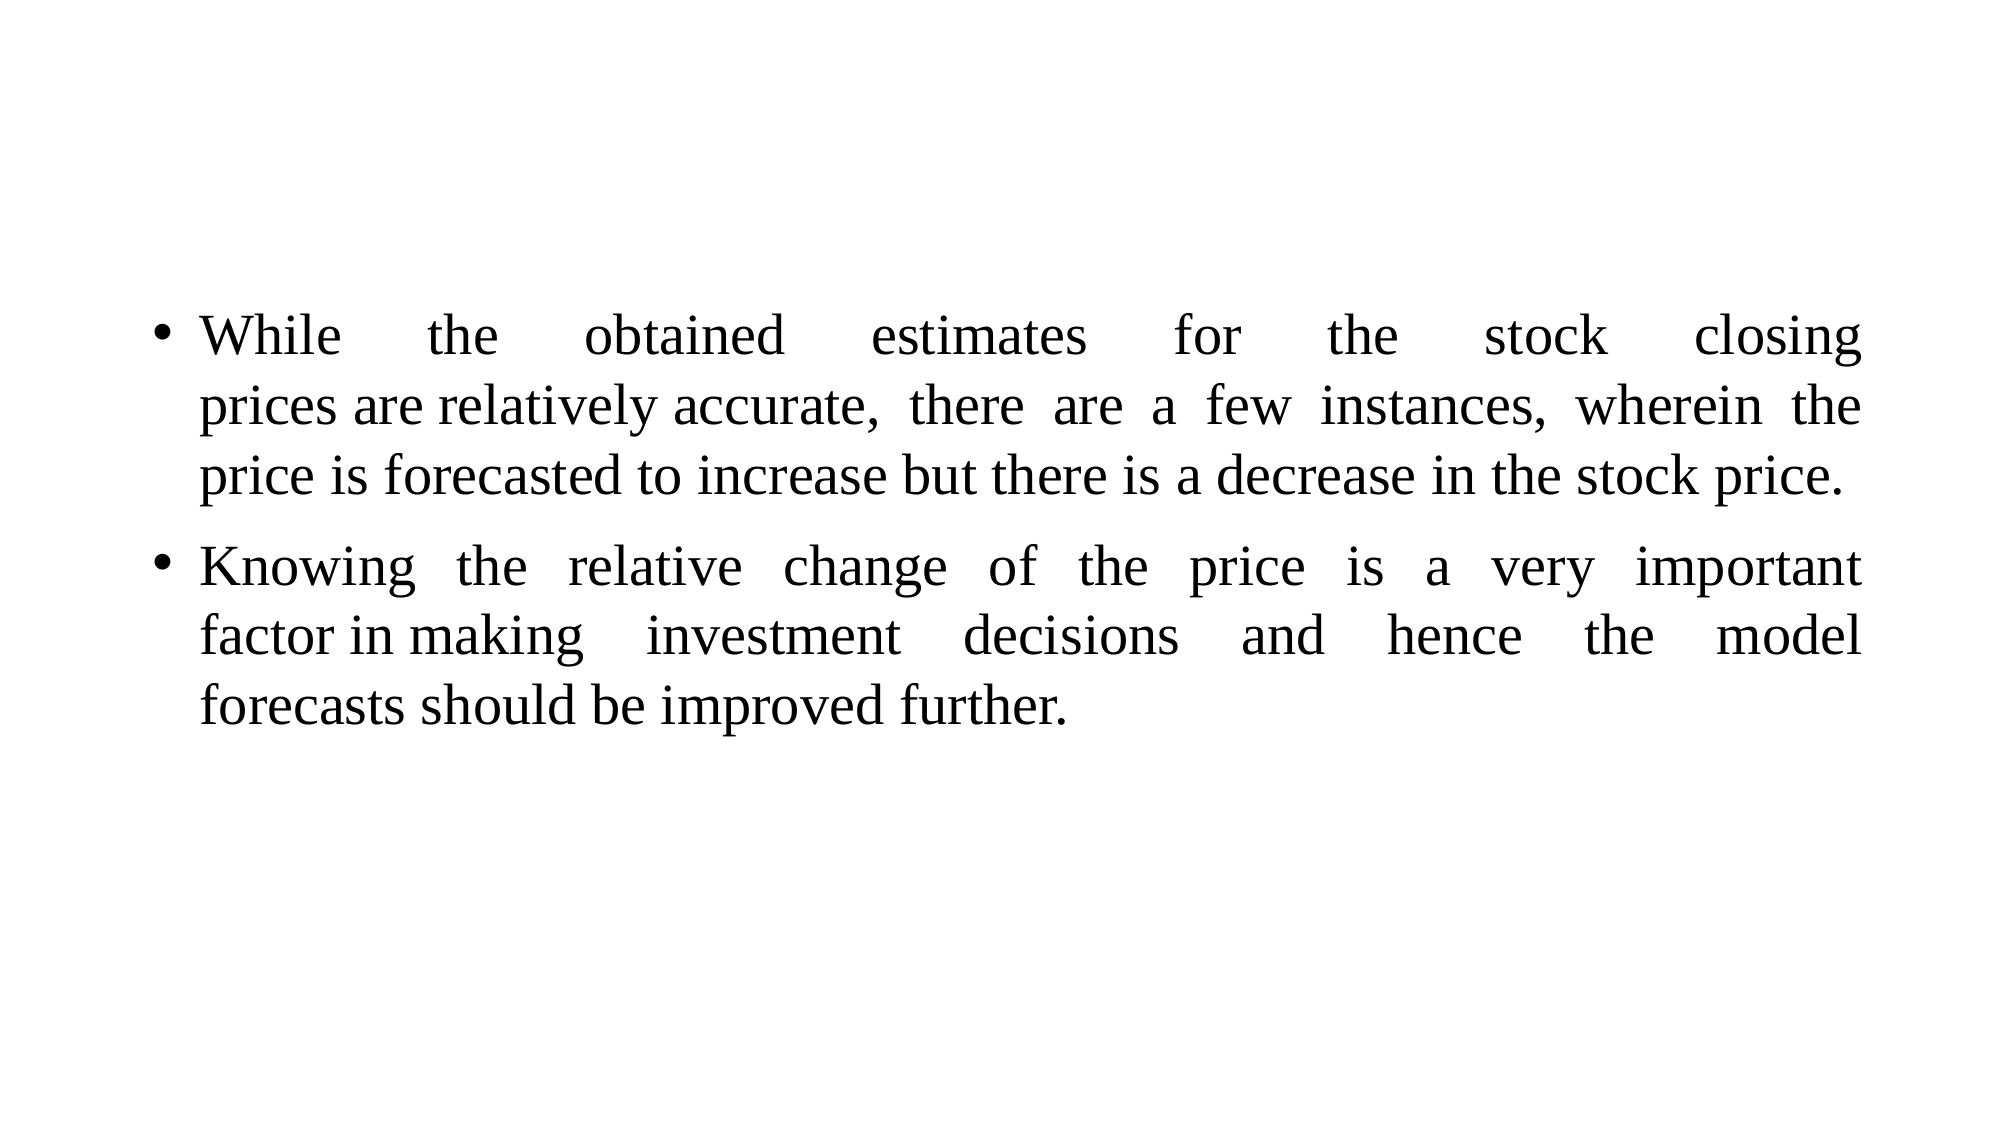

# While the obtained estimates for the stock closing prices are relatively accurate, there are a few instances, wherein the price is forecasted to increase but there is a decrease in the stock price.
Knowing the relative change of the price is a very important factor in making investment decisions and hence the model forecasts should be improved further.